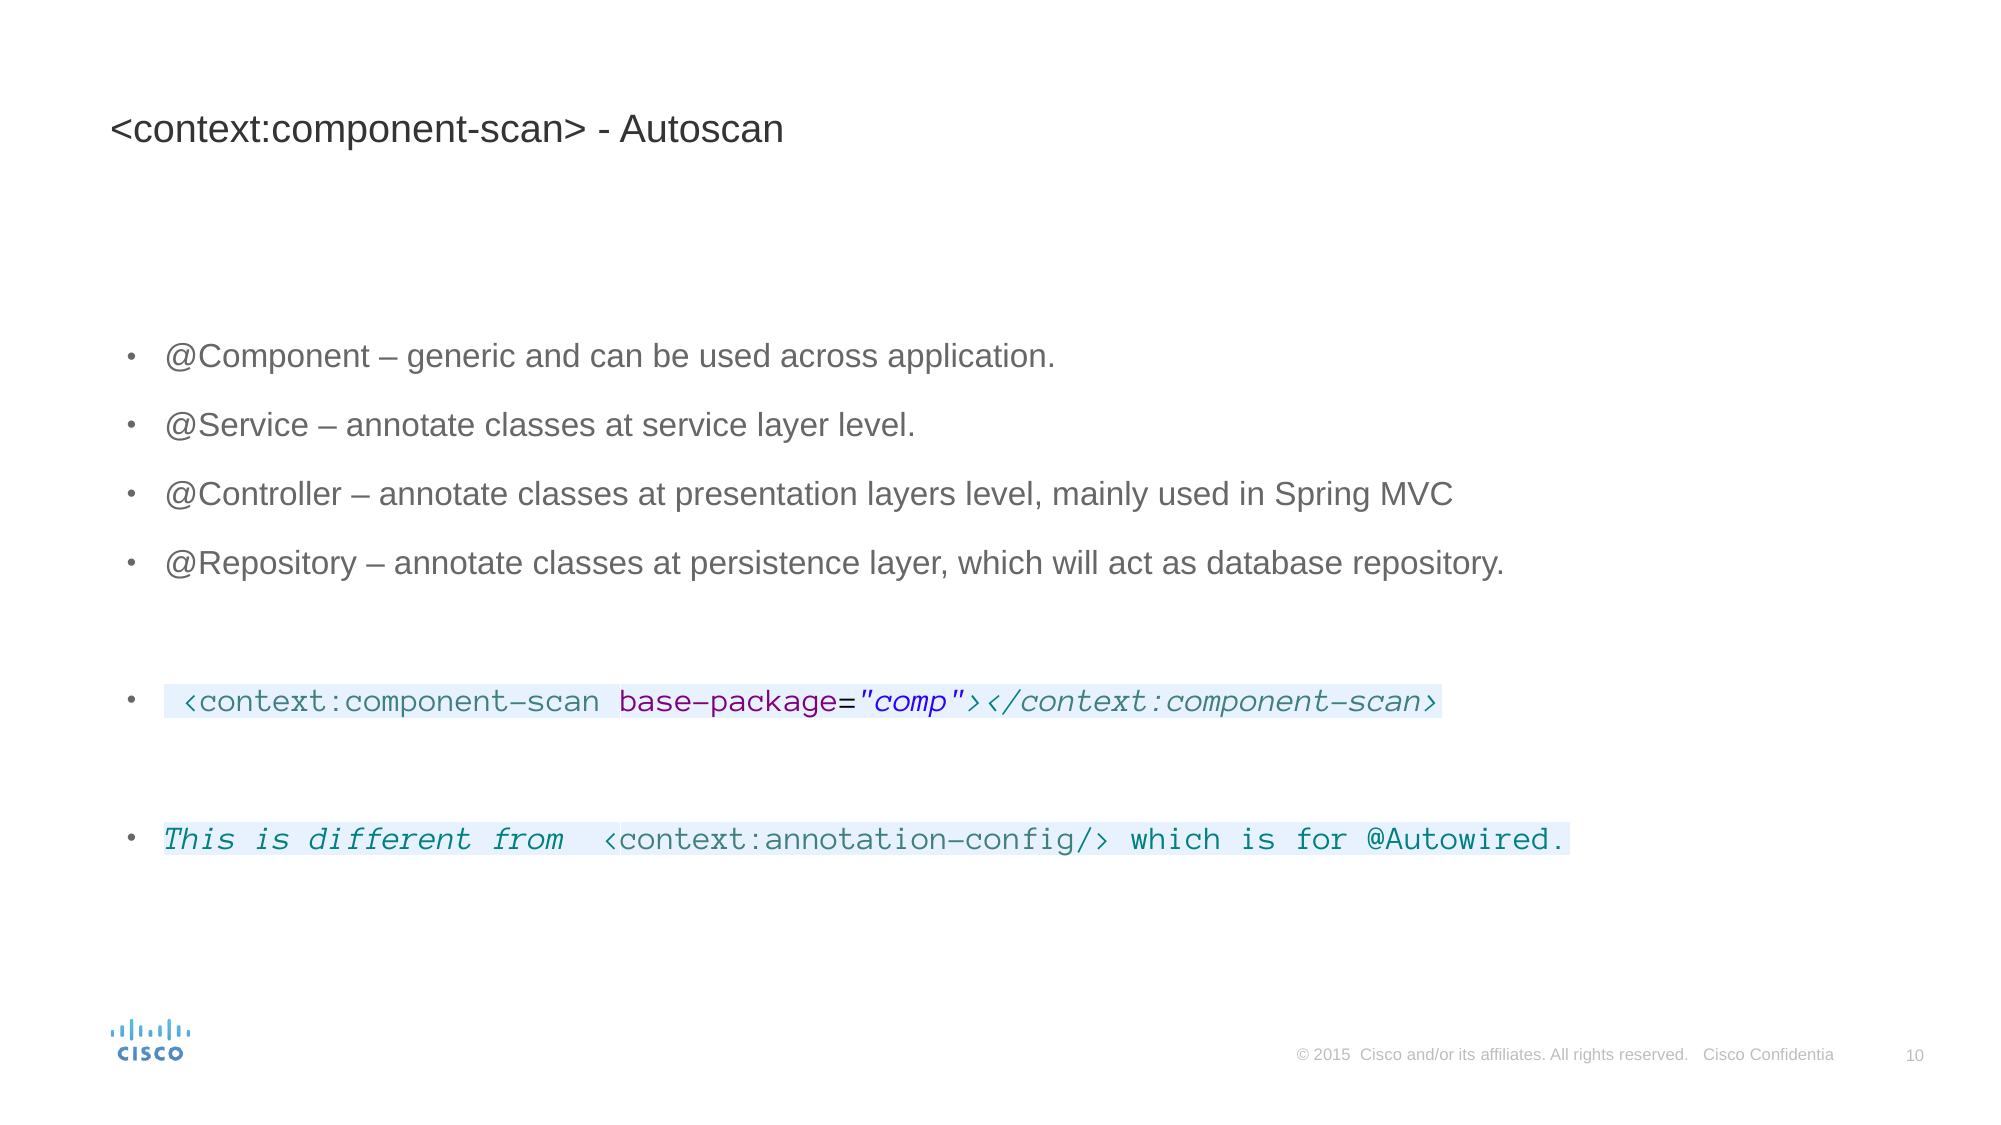

# <context:component-scan> - Autoscan

@Component – generic and can be used across application.
@Service – annotate classes at service layer level.
@Controller – annotate classes at presentation layers level, mainly used in Spring MVC
@Repository – annotate classes at persistence layer, which will act as database repository.

 <context:component-scan base-package="comp"></context:component-scan>

This is different from  <context:annotation-config/> which is for @Autowired.